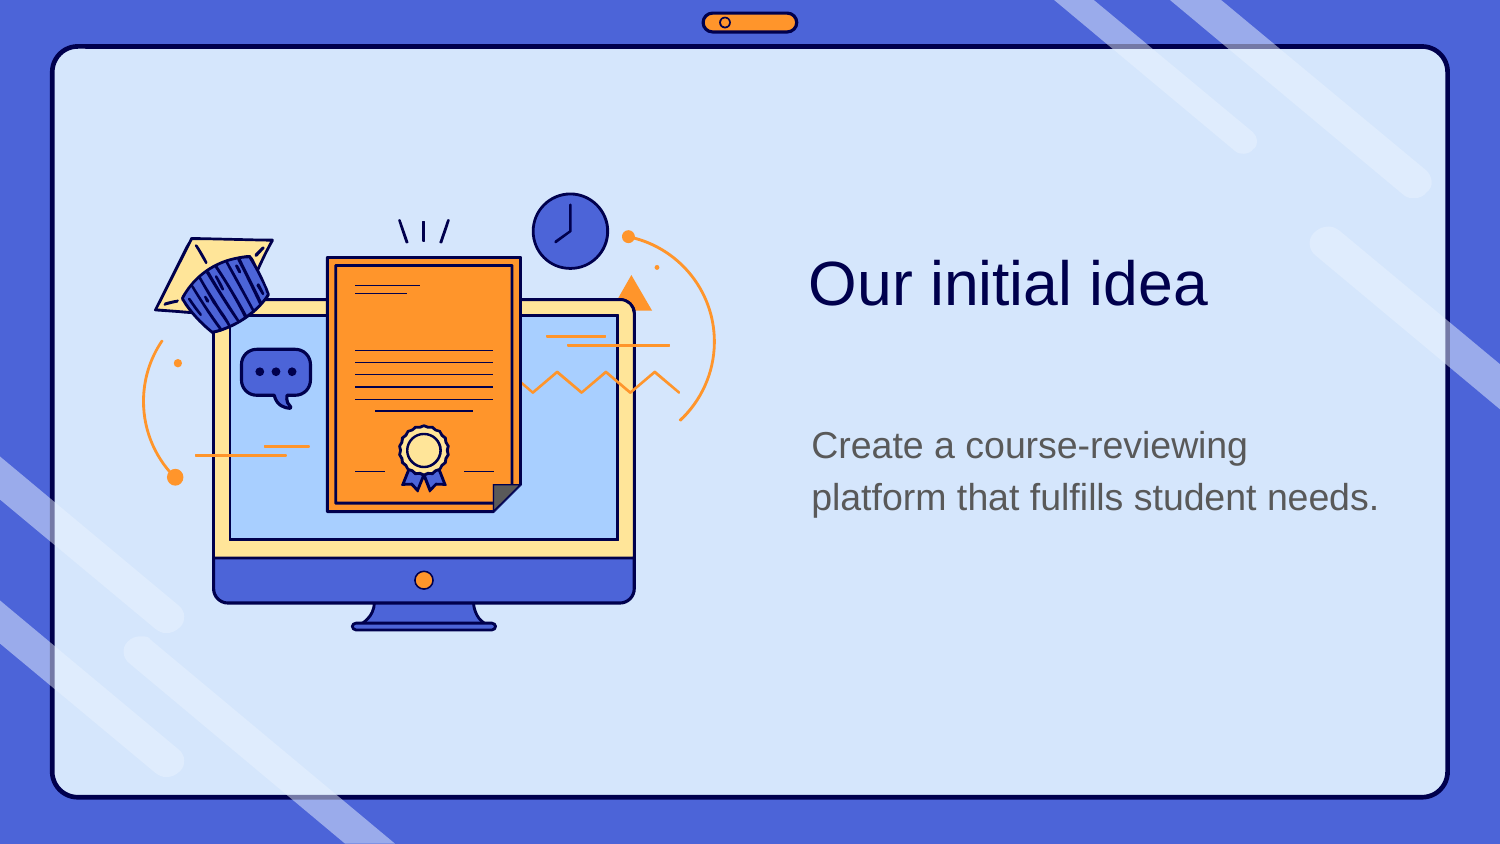

# Our initial idea
Create a course-reviewing platform that fulfills student needs.